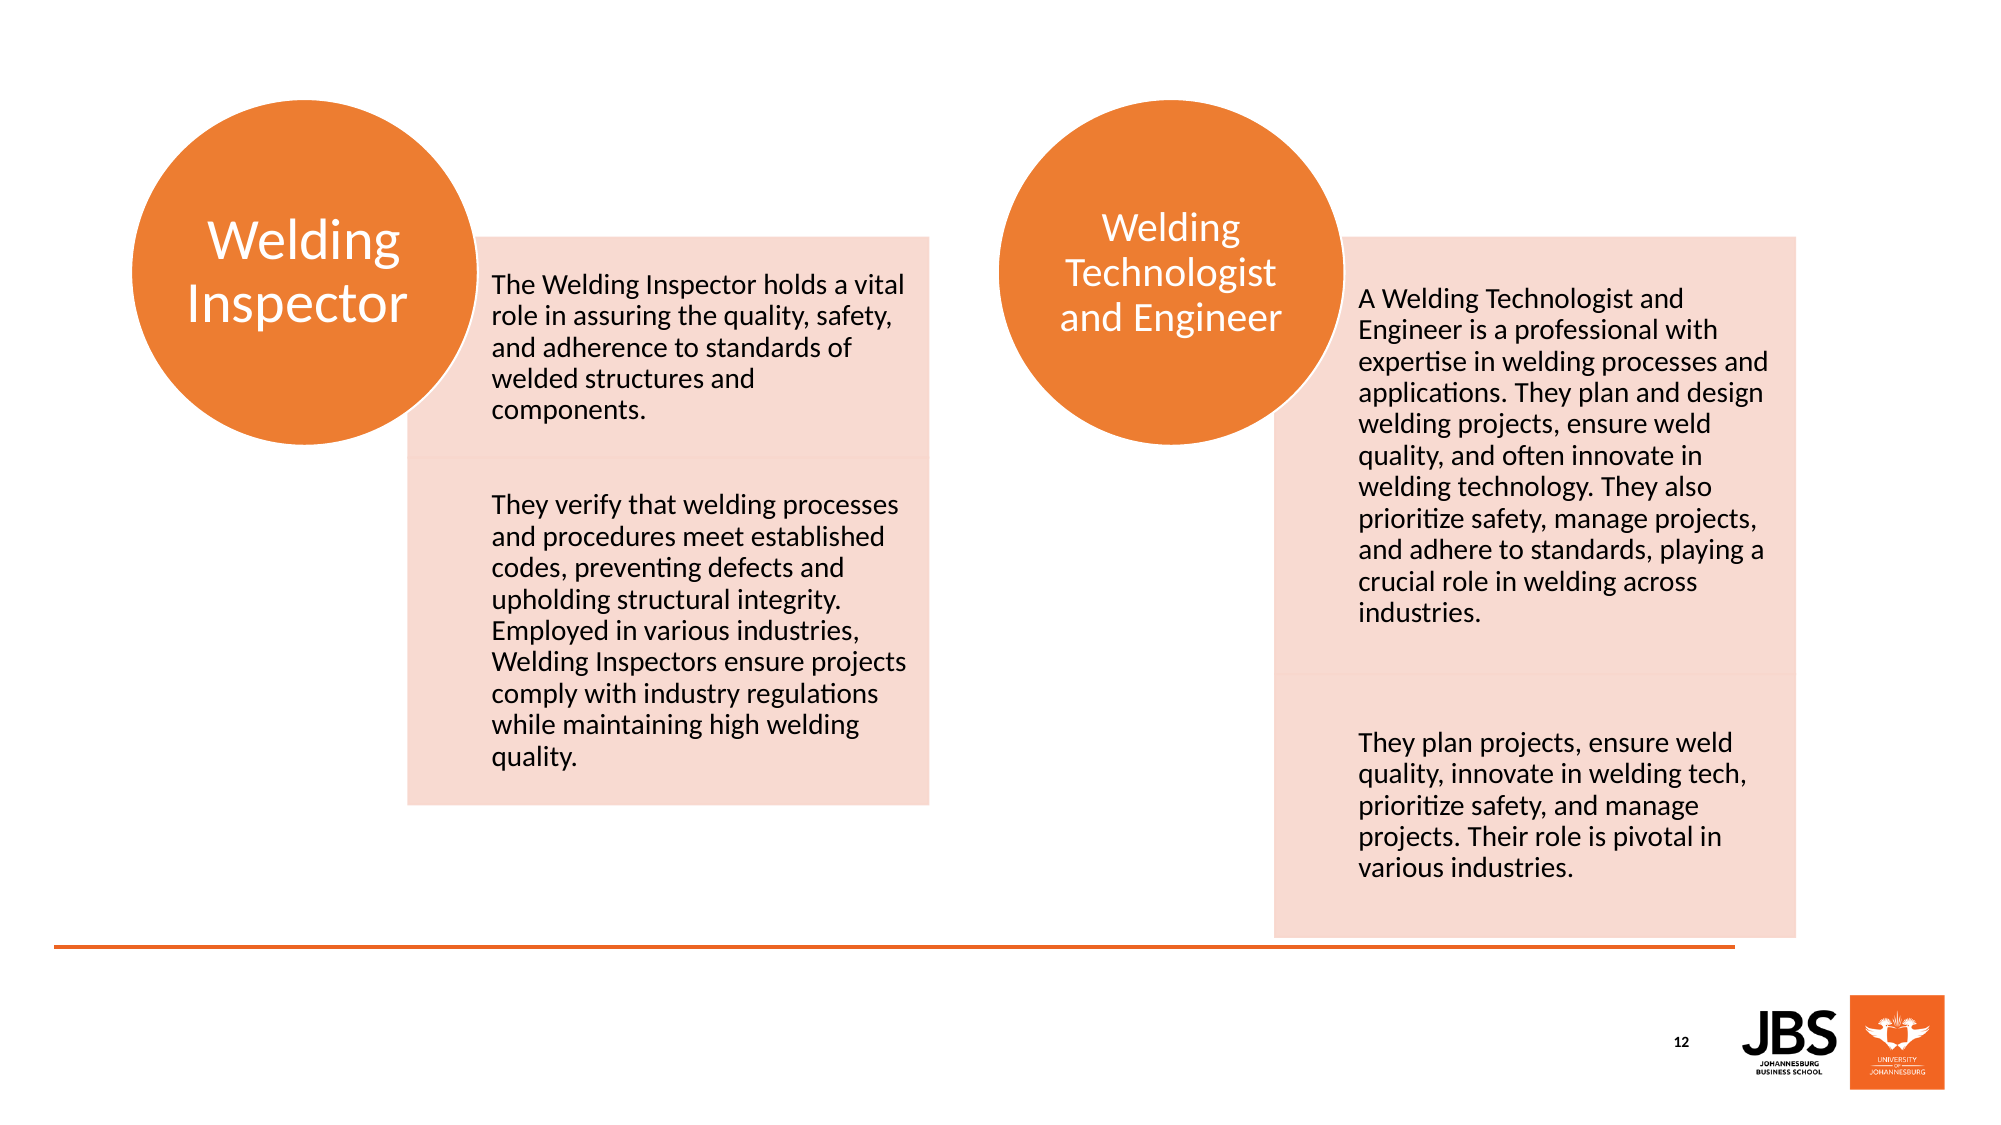

The Welding Inspector holds a vital role in assuring the quality, safety, and adherence to standards of welded structures and components.
They verify that welding processes and procedures meet established codes, preventing defects and upholding structural integrity. Employed in various industries, Welding Inspectors ensure projects comply with industry regulations while maintaining high welding quality.
Welding Inspector
A Welding Technologist and Engineer is a professional with expertise in welding processes and applications. They plan and design welding projects, ensure weld quality, and often innovate in welding technology. They also prioritize safety, manage projects, and adhere to standards, playing a crucial role in welding across industries.
They plan projects, ensure weld quality, innovate in welding tech, prioritize safety, and manage projects. Their role is pivotal in various industries.
Welding Technologist and Engineer